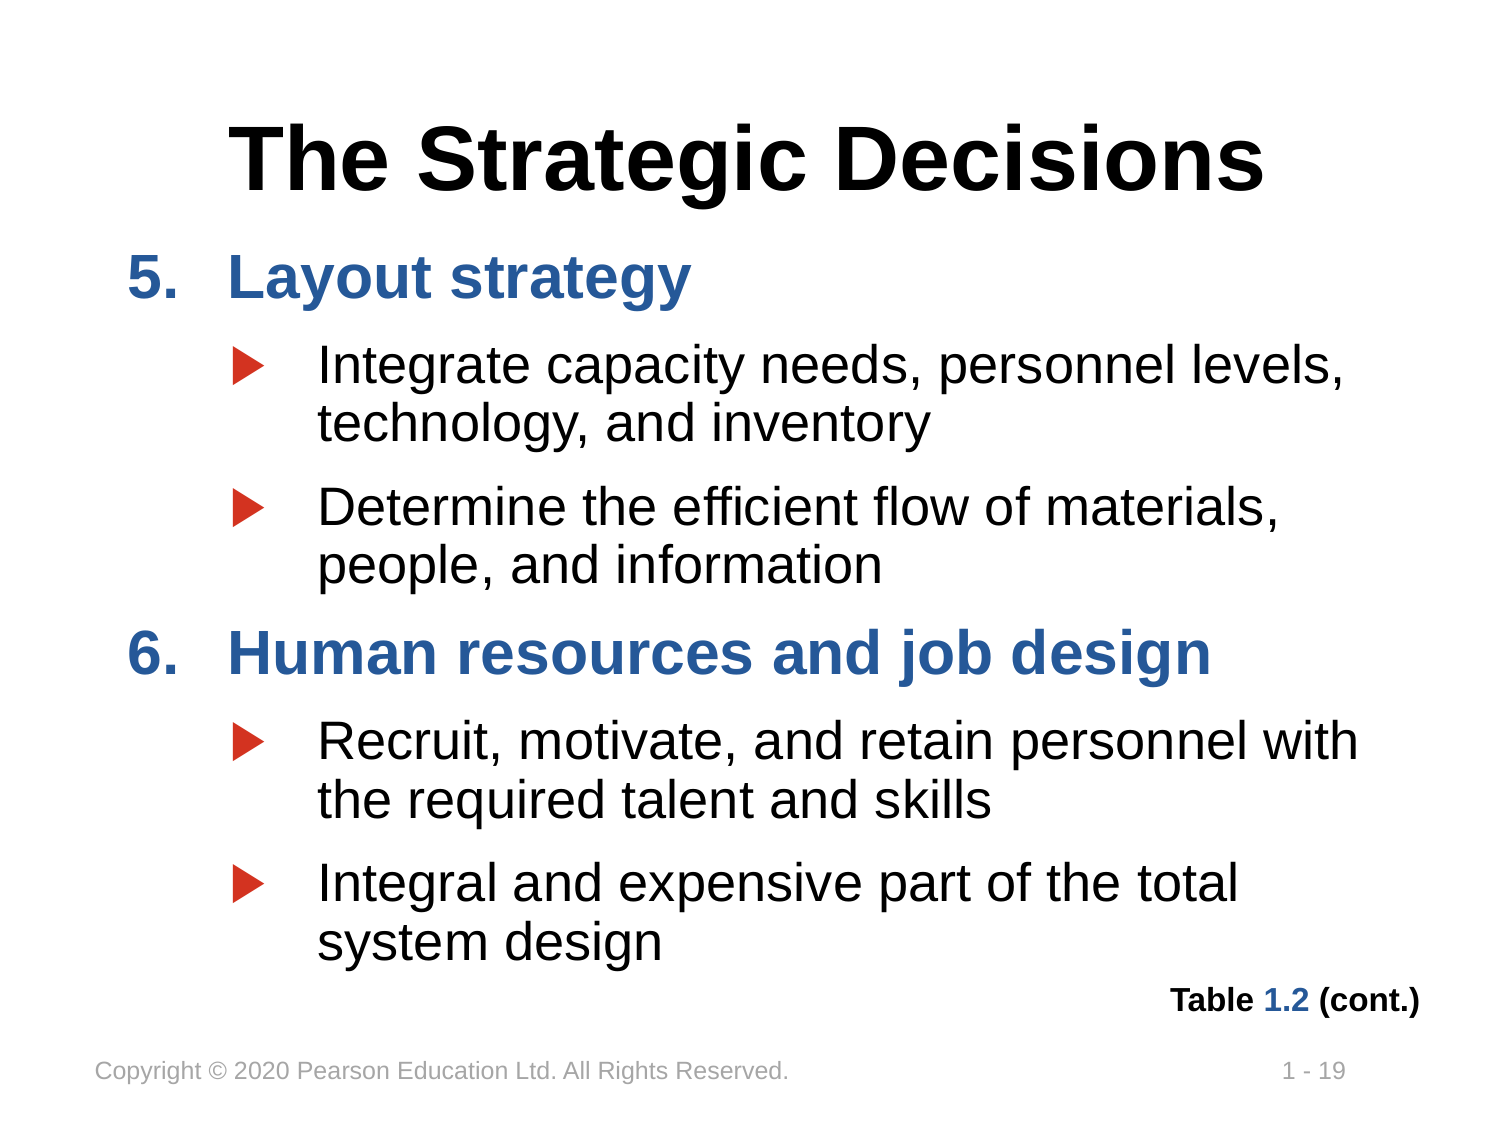

# The Strategic Decisions
Layout strategy
Integrate capacity needs, personnel levels, technology, and inventory
Determine the efficient flow of materials, people, and information
Human resources and job design
Recruit, motivate, and retain personnel with the required talent and skills
Integral and expensive part of the total system design
Table 1.2 (cont.)